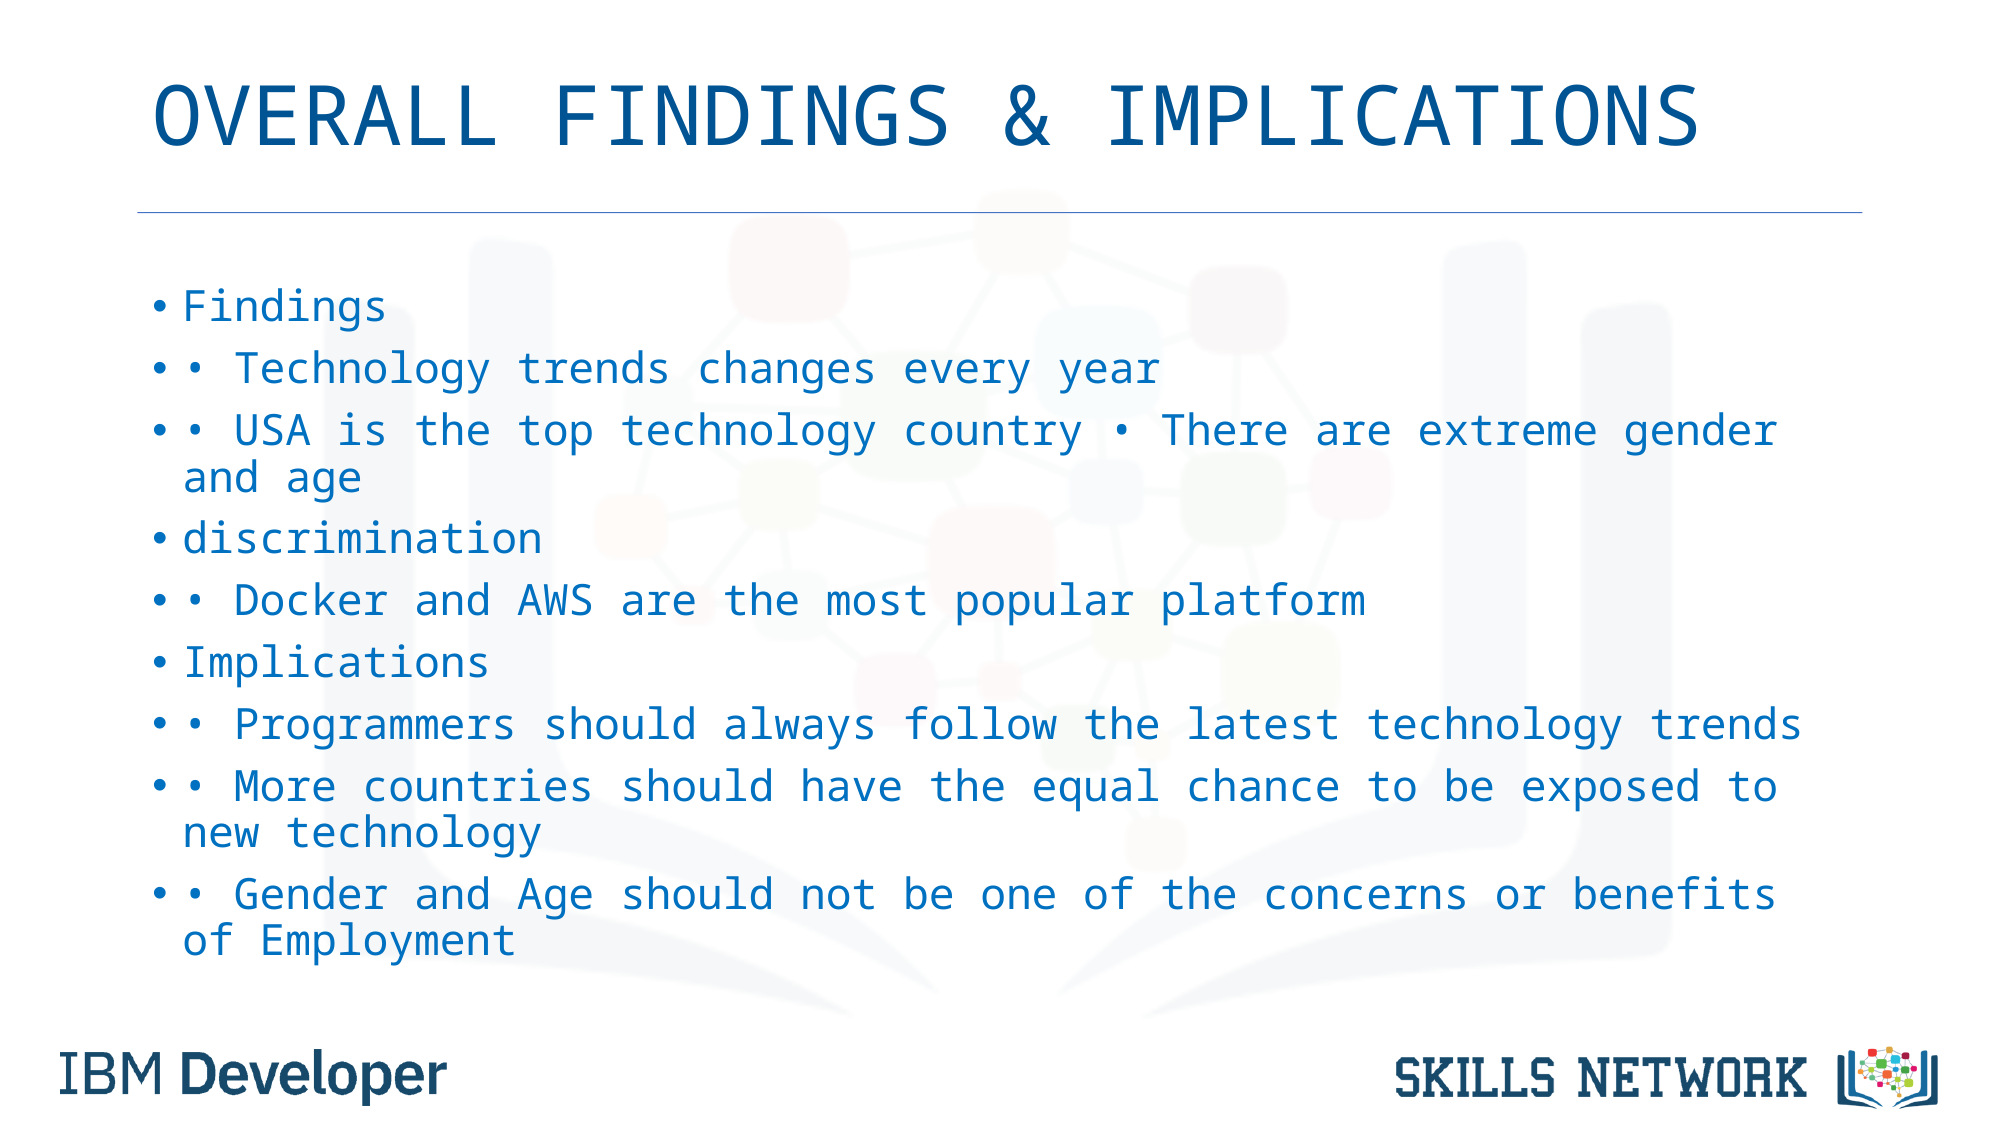

# OVERALL FINDINGS & IMPLICATIONS
Findings
• Technology trends changes every year
• USA is the top technology country • There are extreme gender and age
discrimination
• Docker and AWS are the most popular platform
Implications
• Programmers should always follow the latest technology trends
• More countries should have the equal chance to be exposed to new technology
• Gender and Age should not be one of the concerns or benefits of Employment